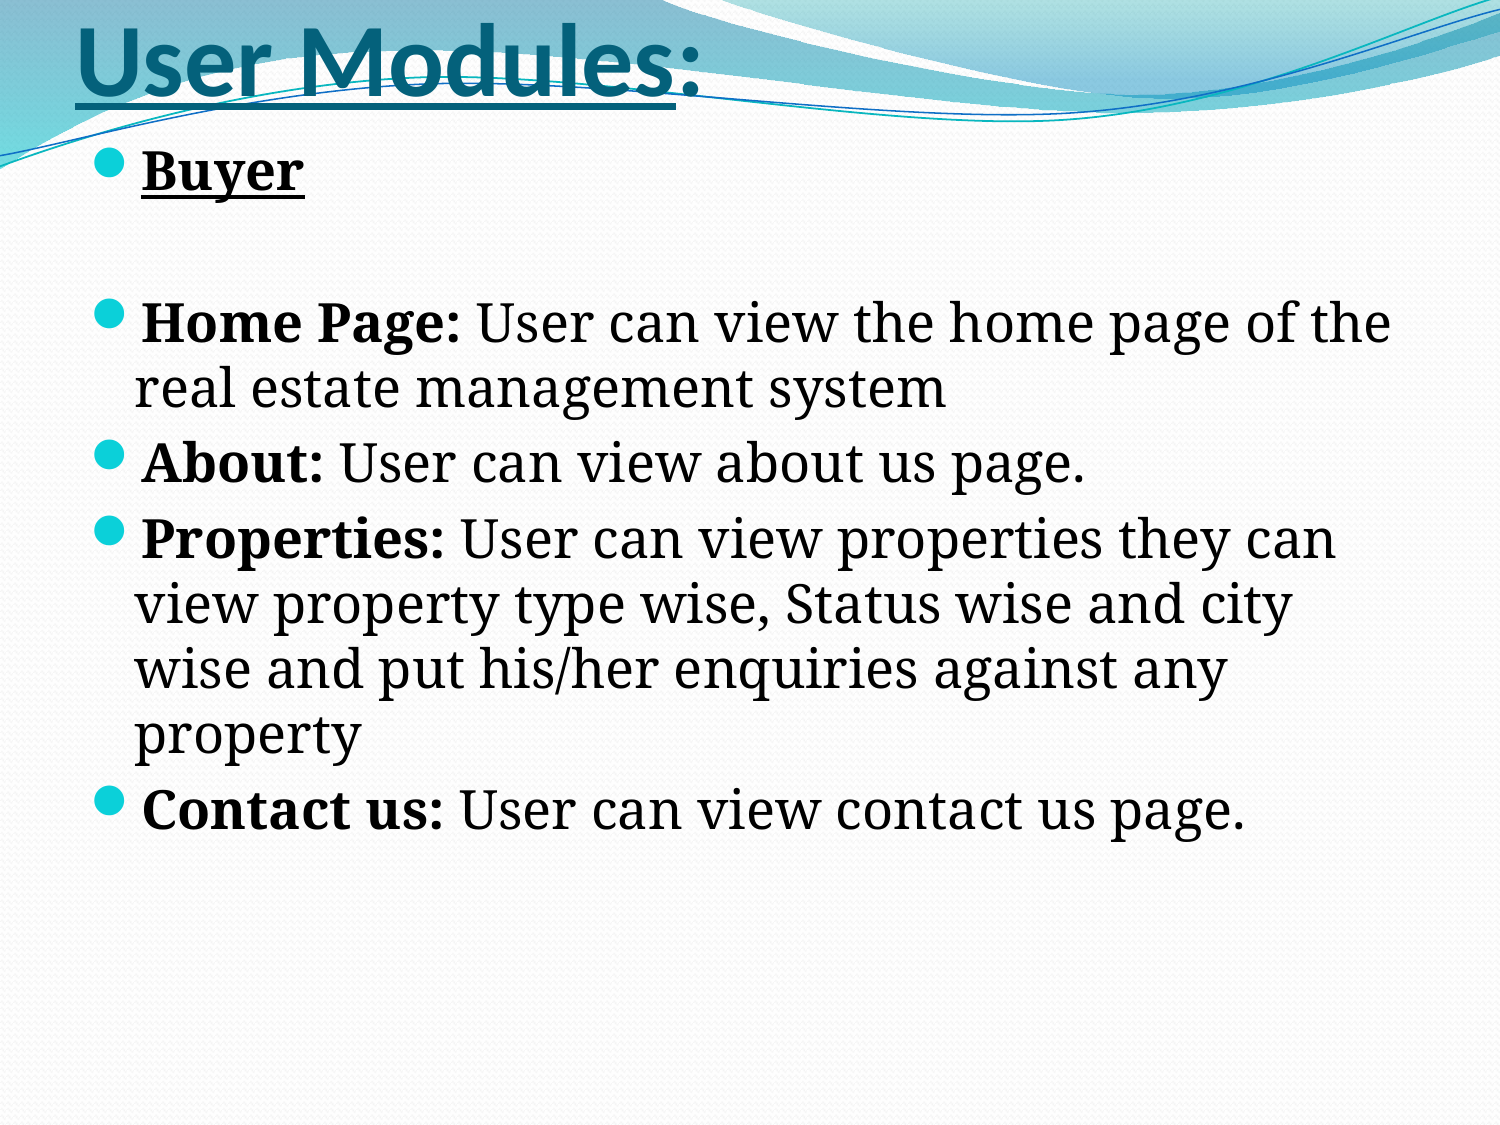

# User Modules:
Buyer

Home Page: User can view the home page of the real estate management system
About: User can view about us page.
Properties: User can view properties they can view property type wise, Status wise and city wise and put his/her enquiries against any property
Contact us: User can view contact us page.